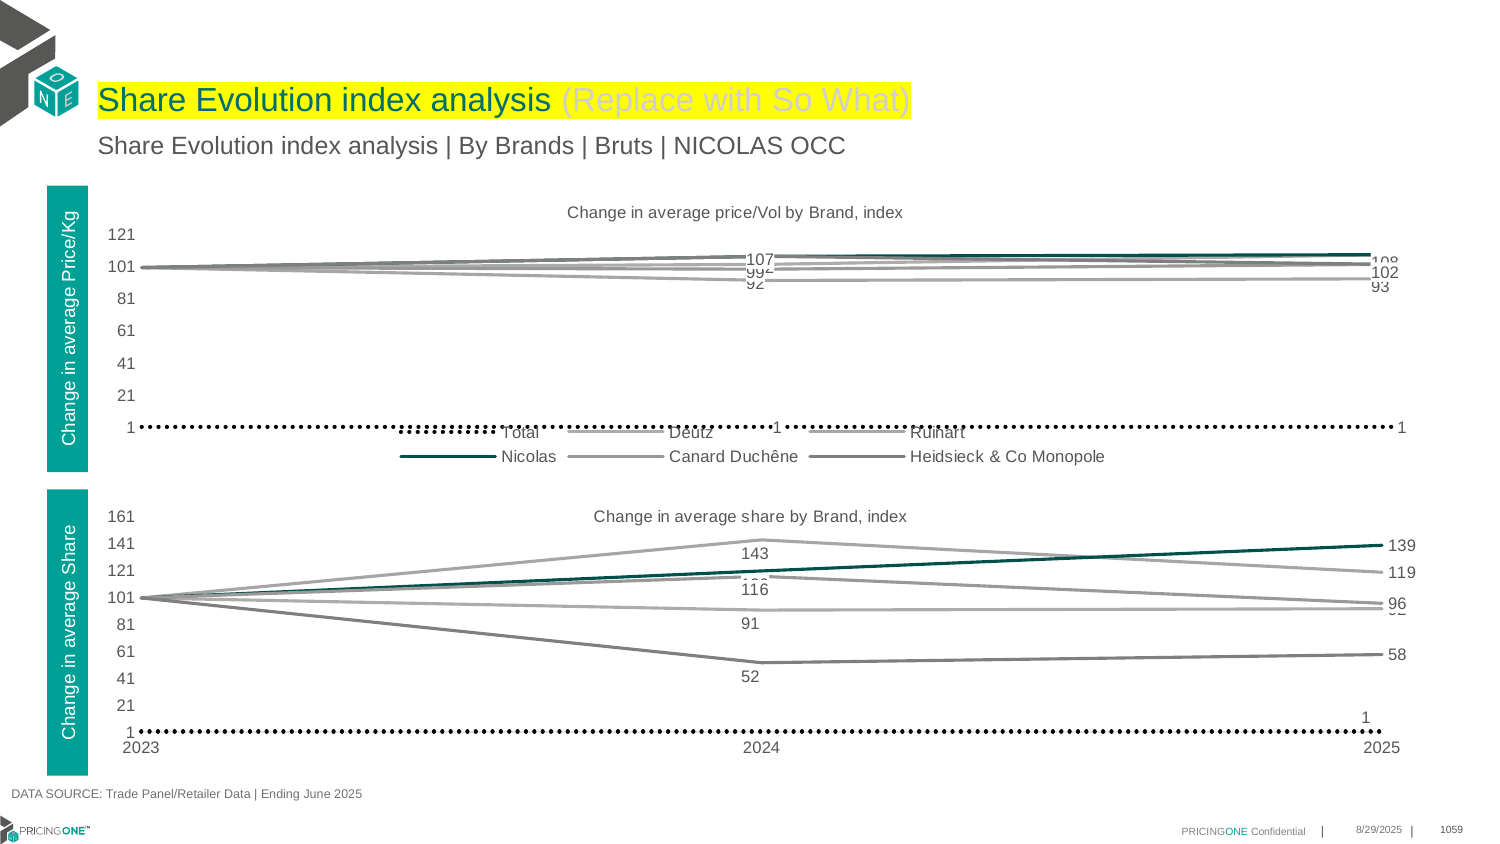

# Share Evolution index analysis (Replace with So What)
Share Evolution index analysis | By Brands | Bruts | NICOLAS OCC

### Chart: Change in average price/Vol by Brand, index

| Category | Total | Deutz | Ruinart | Nicolas | Canard Duchêne | Heidsieck & Co Monopole |
|---|---|---|---|---|---|---|
| 2023 | 1.0 | 100.0 | 100.0 | 100.0 | 100.0 | 100.0 |
| 2024 | 1.0452929201725485 | 102.0 | 92.0 | 107.0 | 99.0 | 107.0 |
| 2025 | 1.048457273975468 | 108.0 | 93.0 | 108.0 | 102.0 | 102.0 |
Change in average Price/Kg

### Chart: Change in average share by Brand, index

| Category | Total | Deutz | Ruinart | Nicolas | Canard Duchêne | Heidsieck & Co Monopole |
|---|---|---|---|---|---|---|
| 2023 | 1.0 | 100.0 | 100.0 | 100.0 | 100.0 | 100.0 |
| 2024 | 1.0 | 91.0 | 143.0 | 120.0 | 116.0 | 52.0 |
| 2025 | 1.0 | 92.0 | 119.0 | 139.0 | 96.0 | 58.0 |
Change in average Share
DATA SOURCE: Trade Panel/Retailer Data | Ending June 2025

8/29/2025
1059